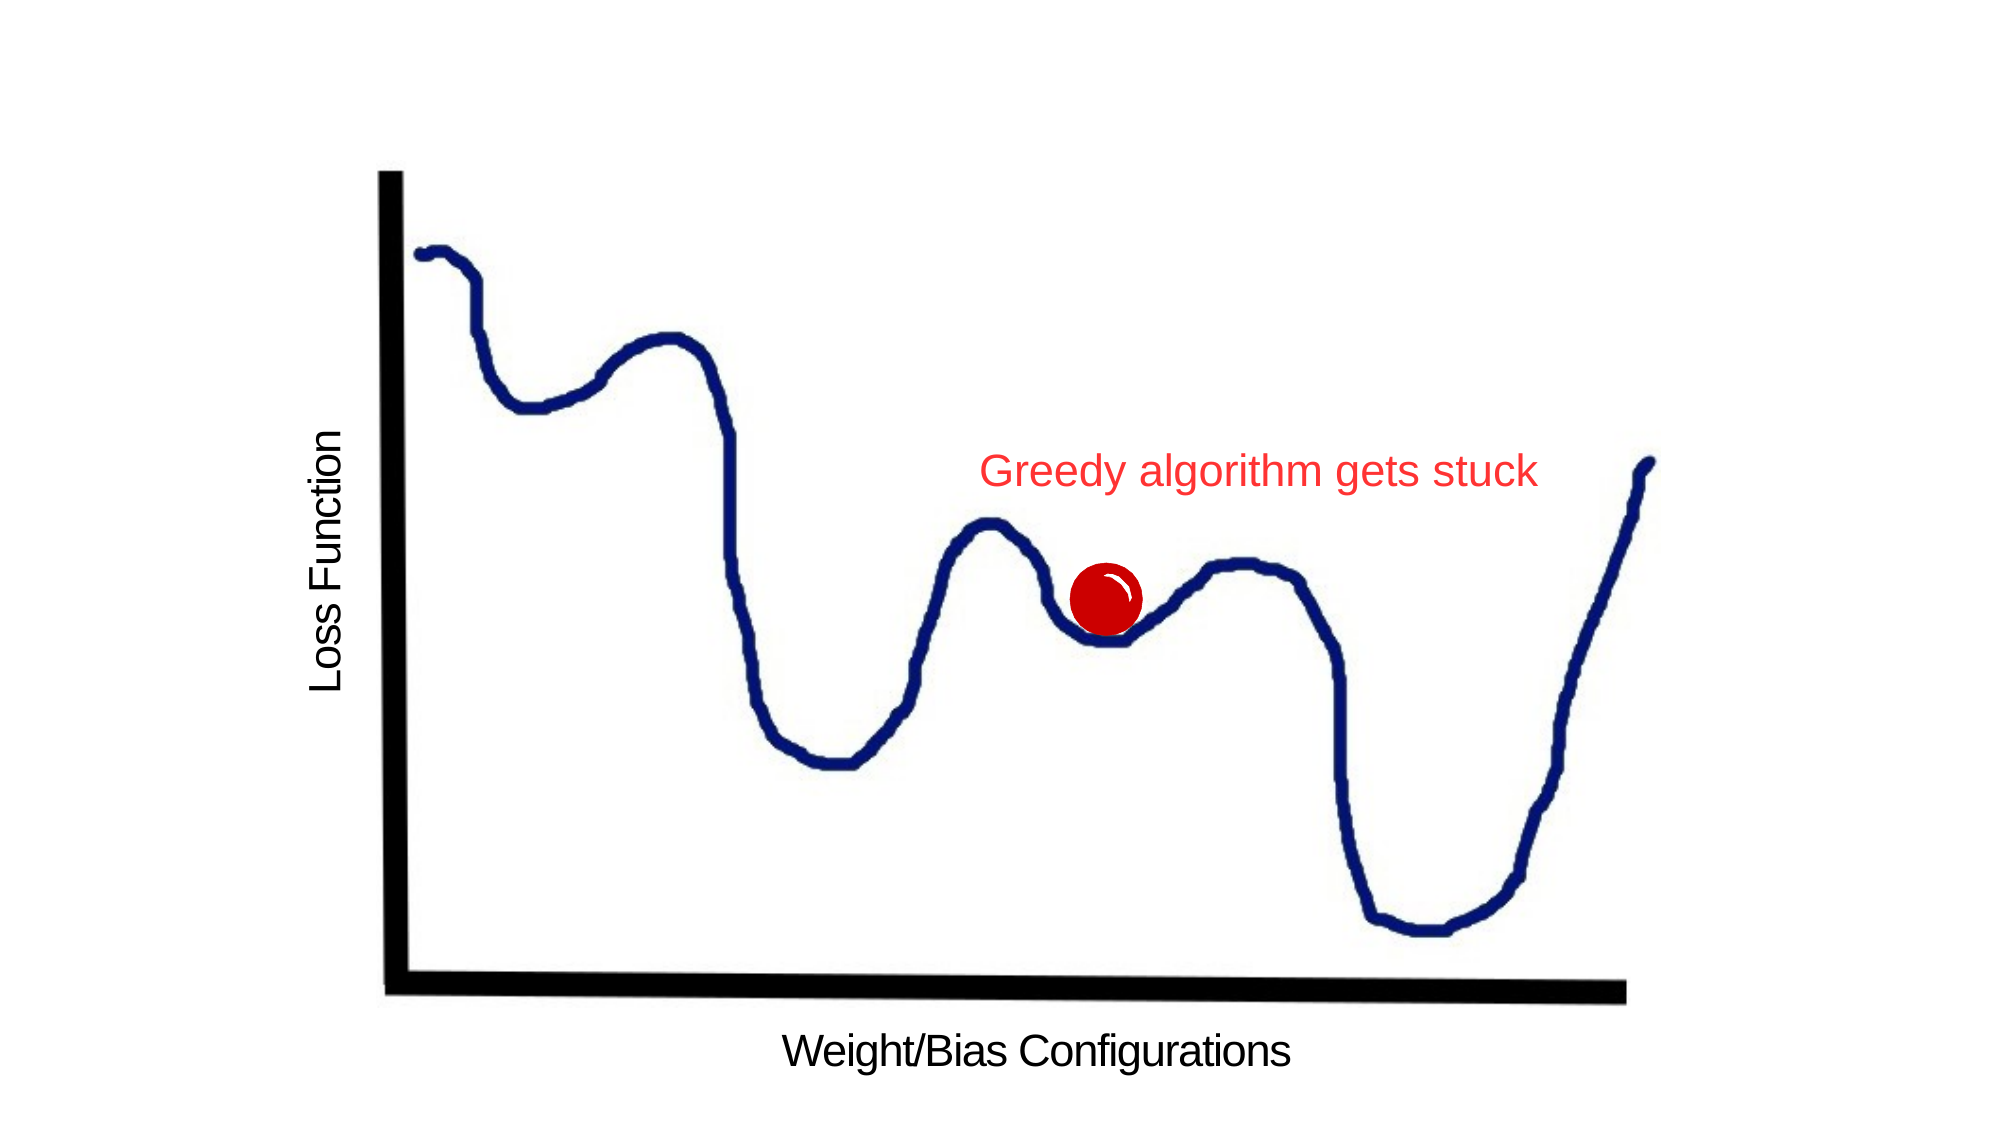

Loss Function
Greedy algorithm gets stuck

Weight/Bias Configurations